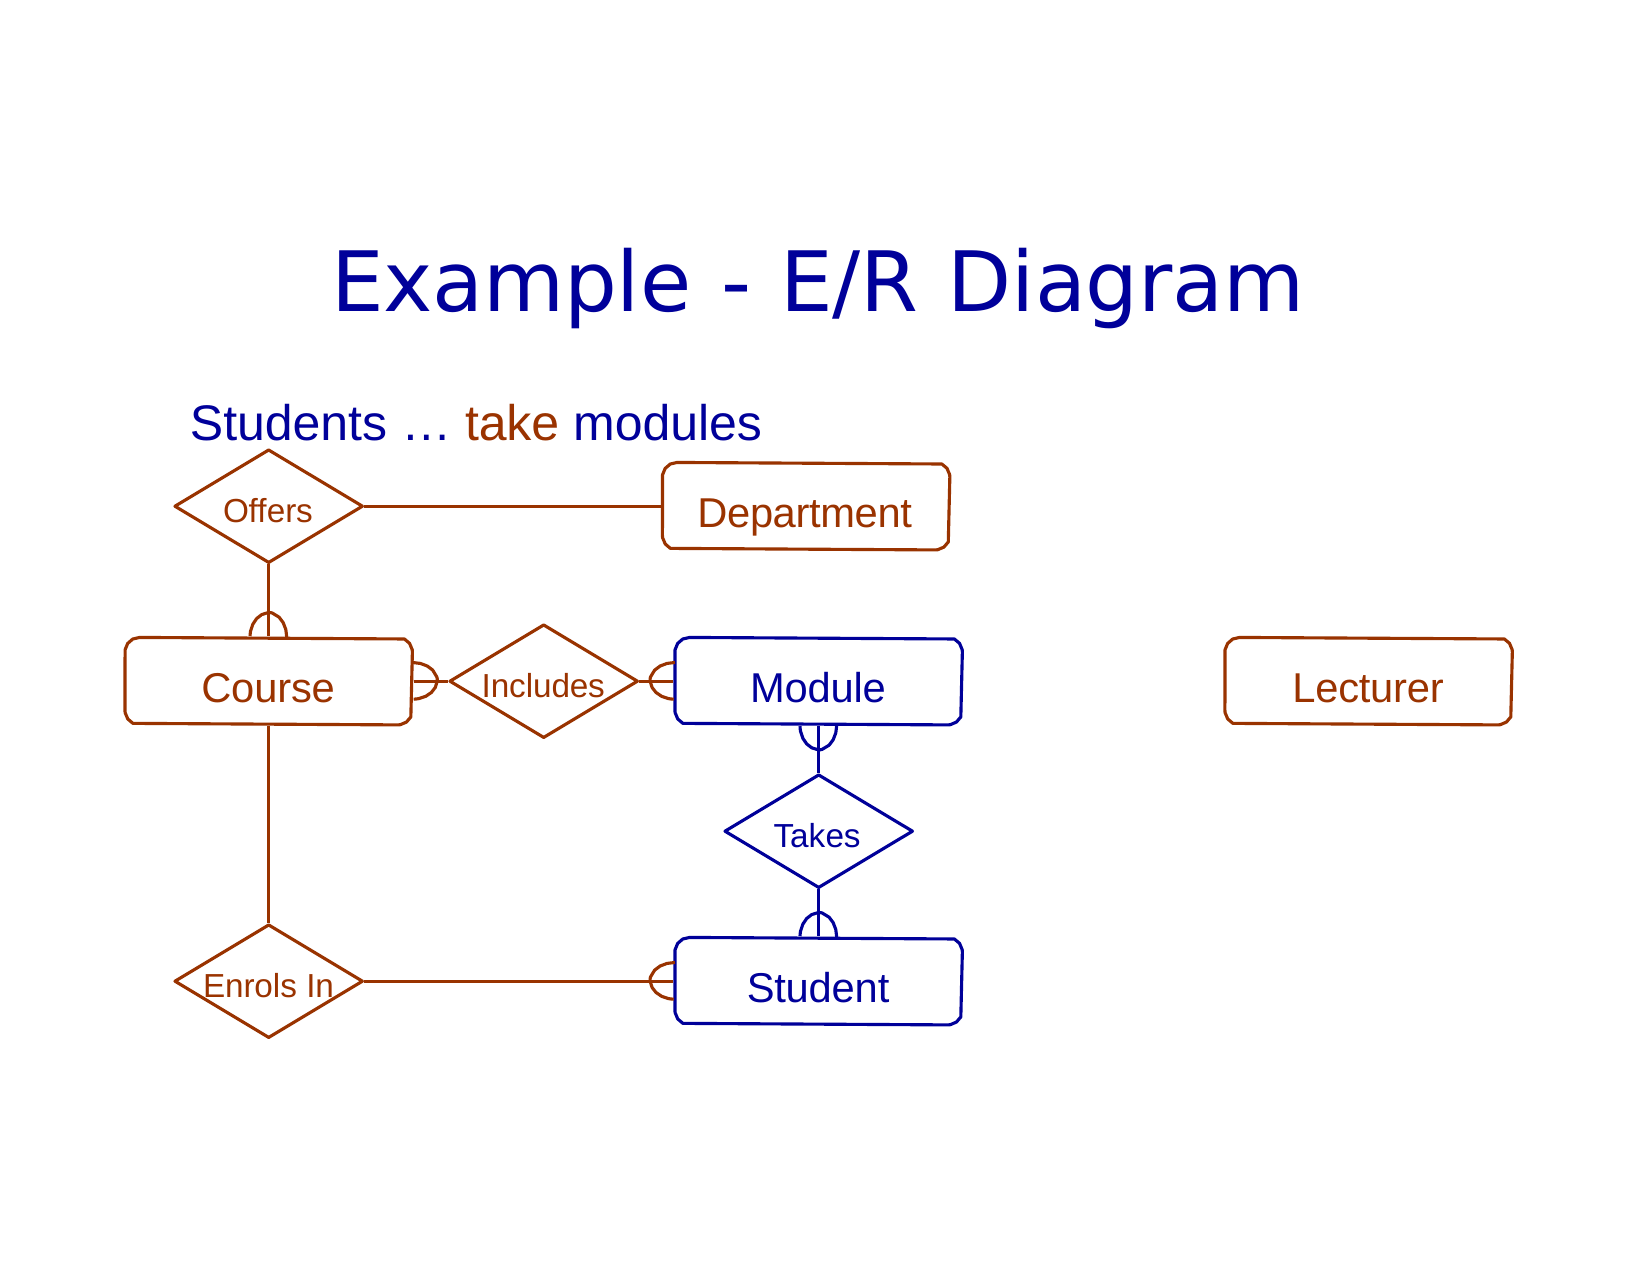

# Example - E/R Diagram
Students … take modules

Department
Offers

Course
Module
Lecturer

Includes

Takes

Student

Enrols In